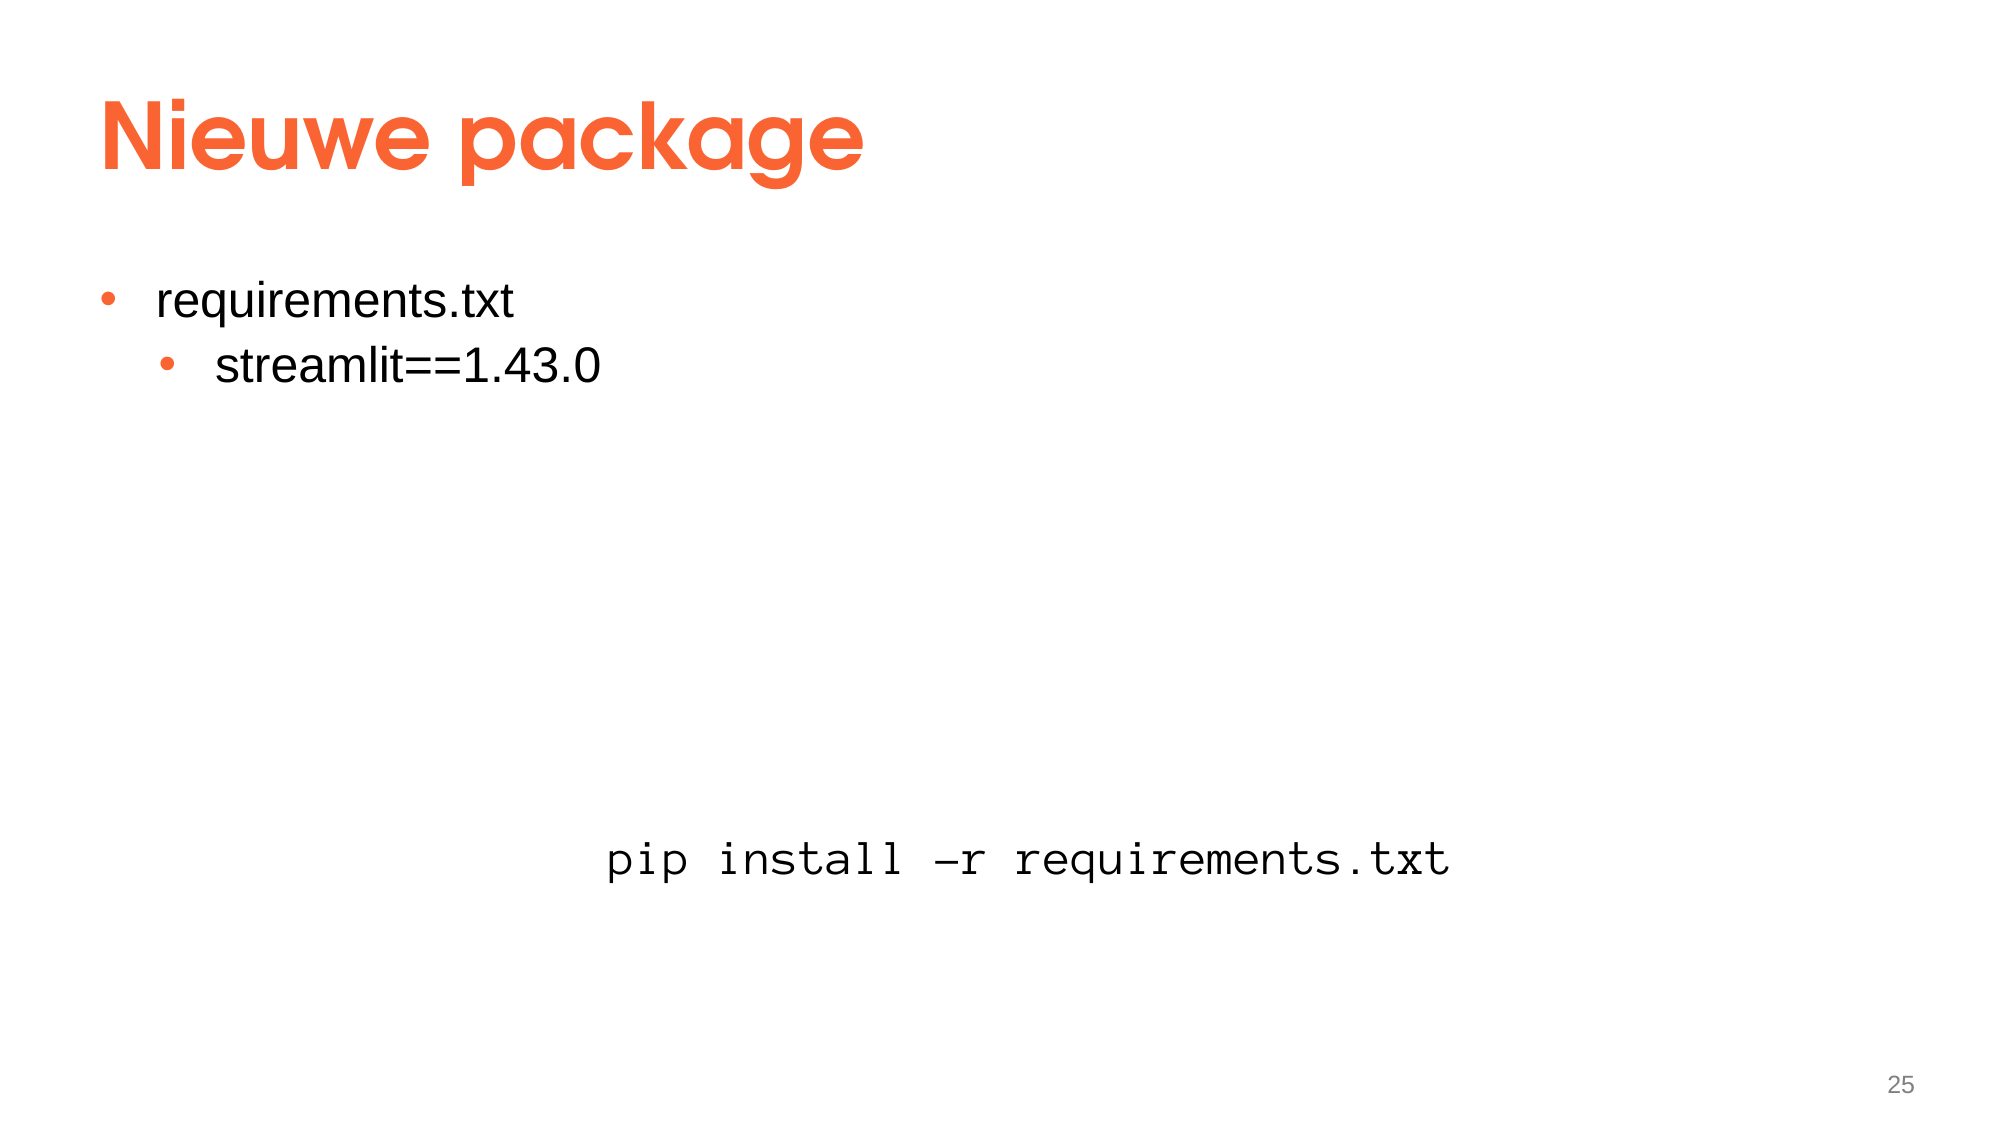

# Nieuwe package
requirements.txt
streamlit==1.43.0

			pip install -r requirements.txt

25